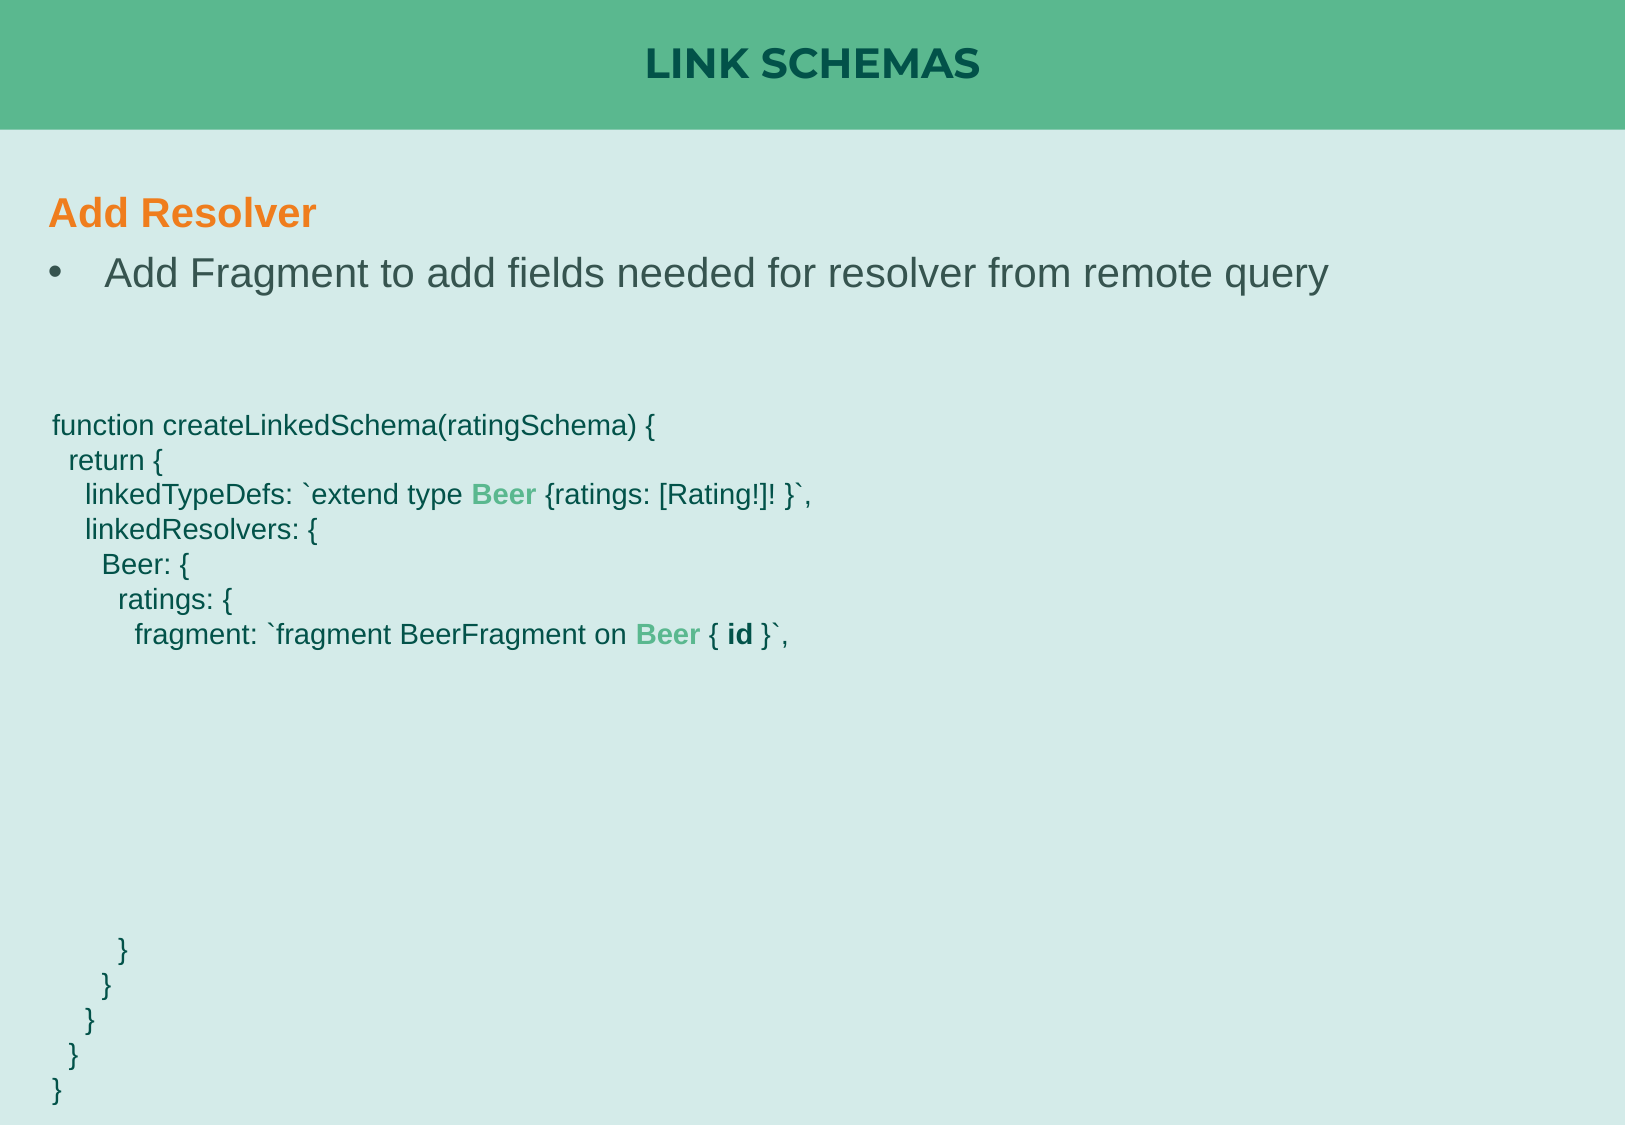

# Link Schemas
Add Resolver
Add Fragment to add fields needed for resolver from remote query
function createLinkedSchema(ratingSchema) {
  return {
    linkedTypeDefs: `extend type Beer {ratings: [Rating!]! }`,
    linkedResolvers: {
      Beer: {
        ratings: {
          fragment: `fragment BeerFragment on Beer { id }`,

        }
      }
    }
  }
}